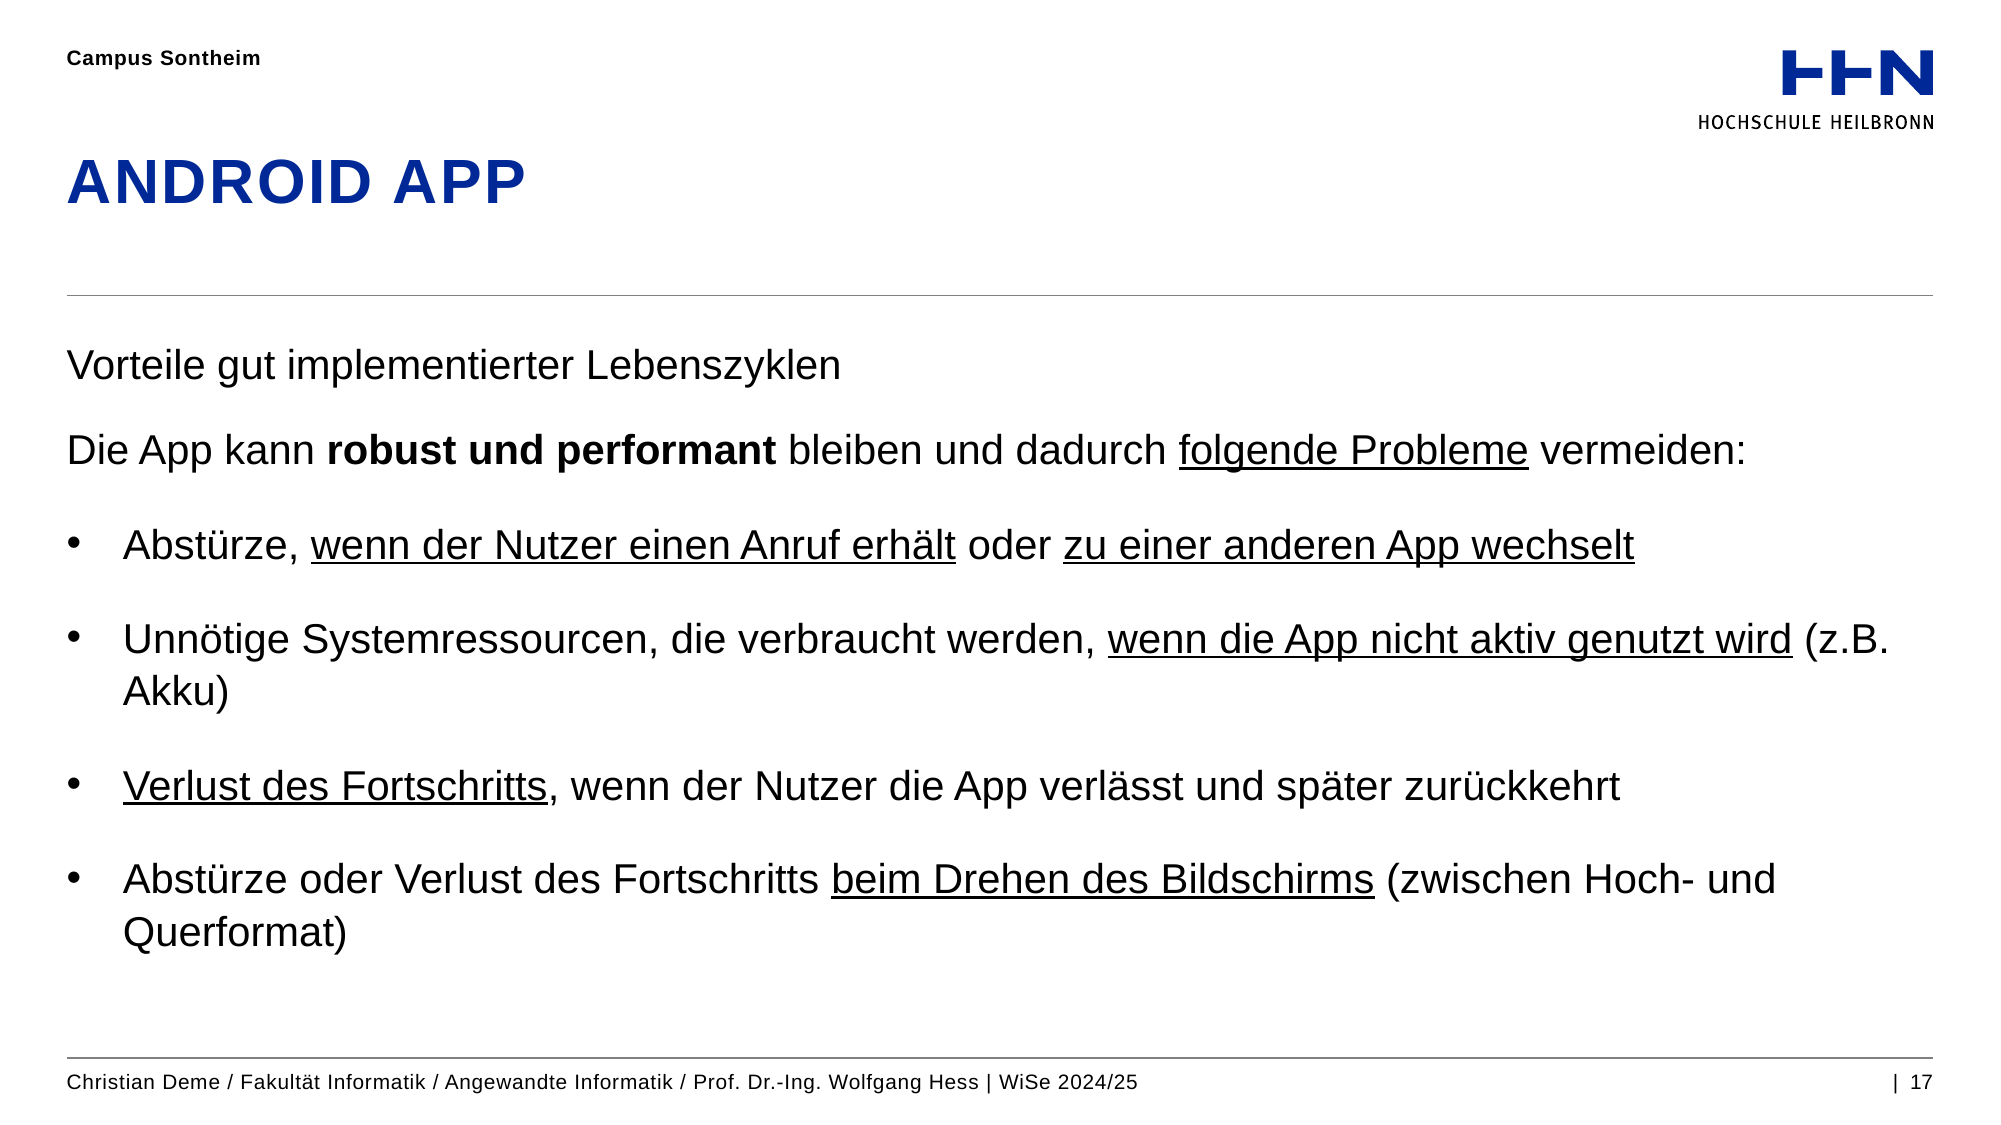

Campus Sontheim
# ANDROID APP
Vorteile gut implementierter Lebenszyklen
Die App kann robust und performant bleiben und dadurch folgende Probleme vermeiden:
Abstürze, wenn der Nutzer einen Anruf erhält oder zu einer anderen App wechselt
Unnötige Systemressourcen, die verbraucht werden, wenn die App nicht aktiv genutzt wird (z.B. Akku)
Verlust des Fortschritts, wenn der Nutzer die App verlässt und später zurückkehrt
Abstürze oder Verlust des Fortschritts beim Drehen des Bildschirms (zwischen Hoch- und Querformat)
Christian Deme / Fakultät Informatik / Angewandte Informatik / Prof. Dr.-Ing. Wolfgang Hess | WiSe 2024/25
|  17